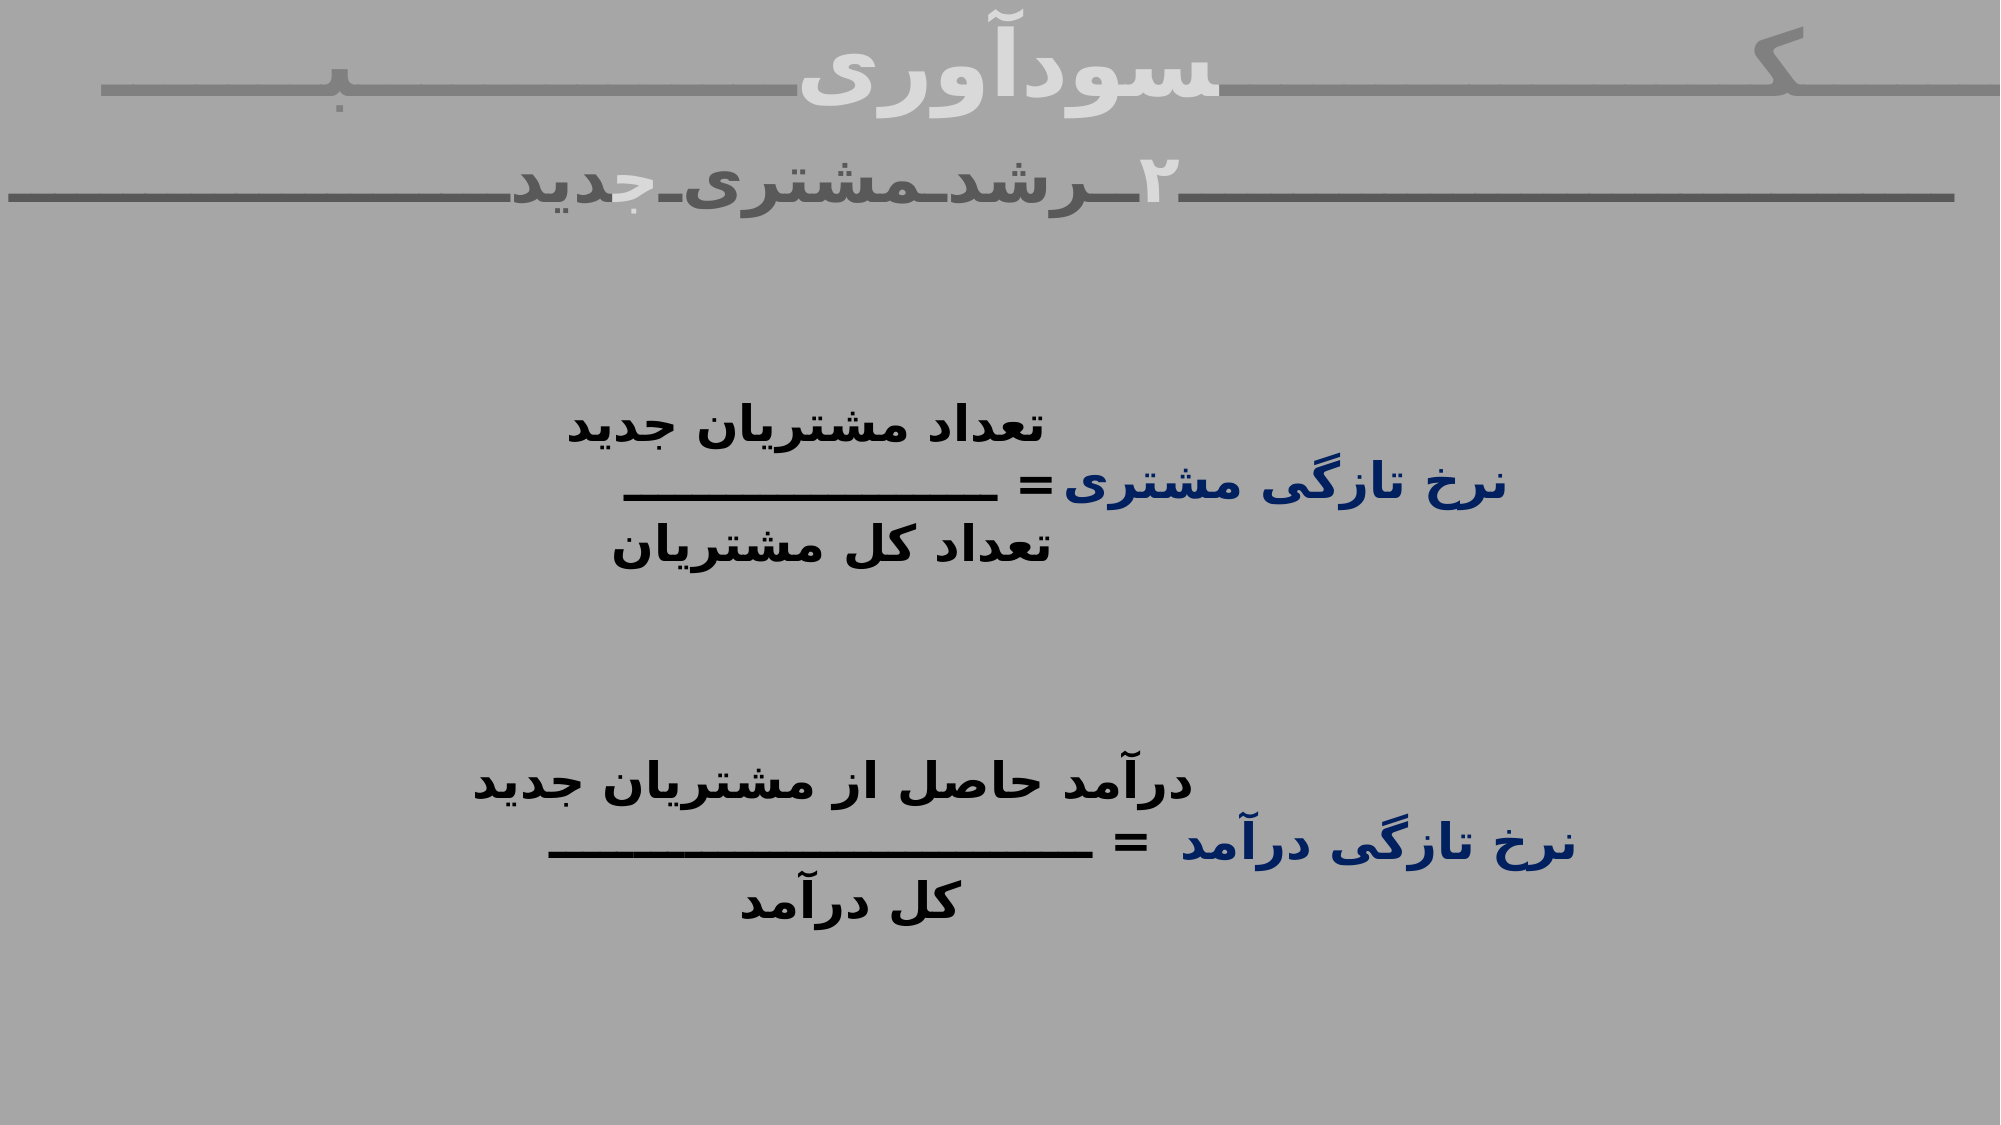

ـــــــکـــــــــــــــــسودآوری‌ــــــــــــــبـــــــ
ــــــــــــــــــــــــــــــــــ۲ــرشدـمشتری‌‌ـ‌جدیدــــــــــــــــــــــ
     تعداد مشتریان جدید
 = ــــــــــــــــــــــ
  تعداد کل مشتریان
نرخ تازگی مشتری
  درآمد حاصل از مشتریان جدید
= ــــــــــــــــــــــــــــــــ
کل درآمد
نرخ تازگی درآمد